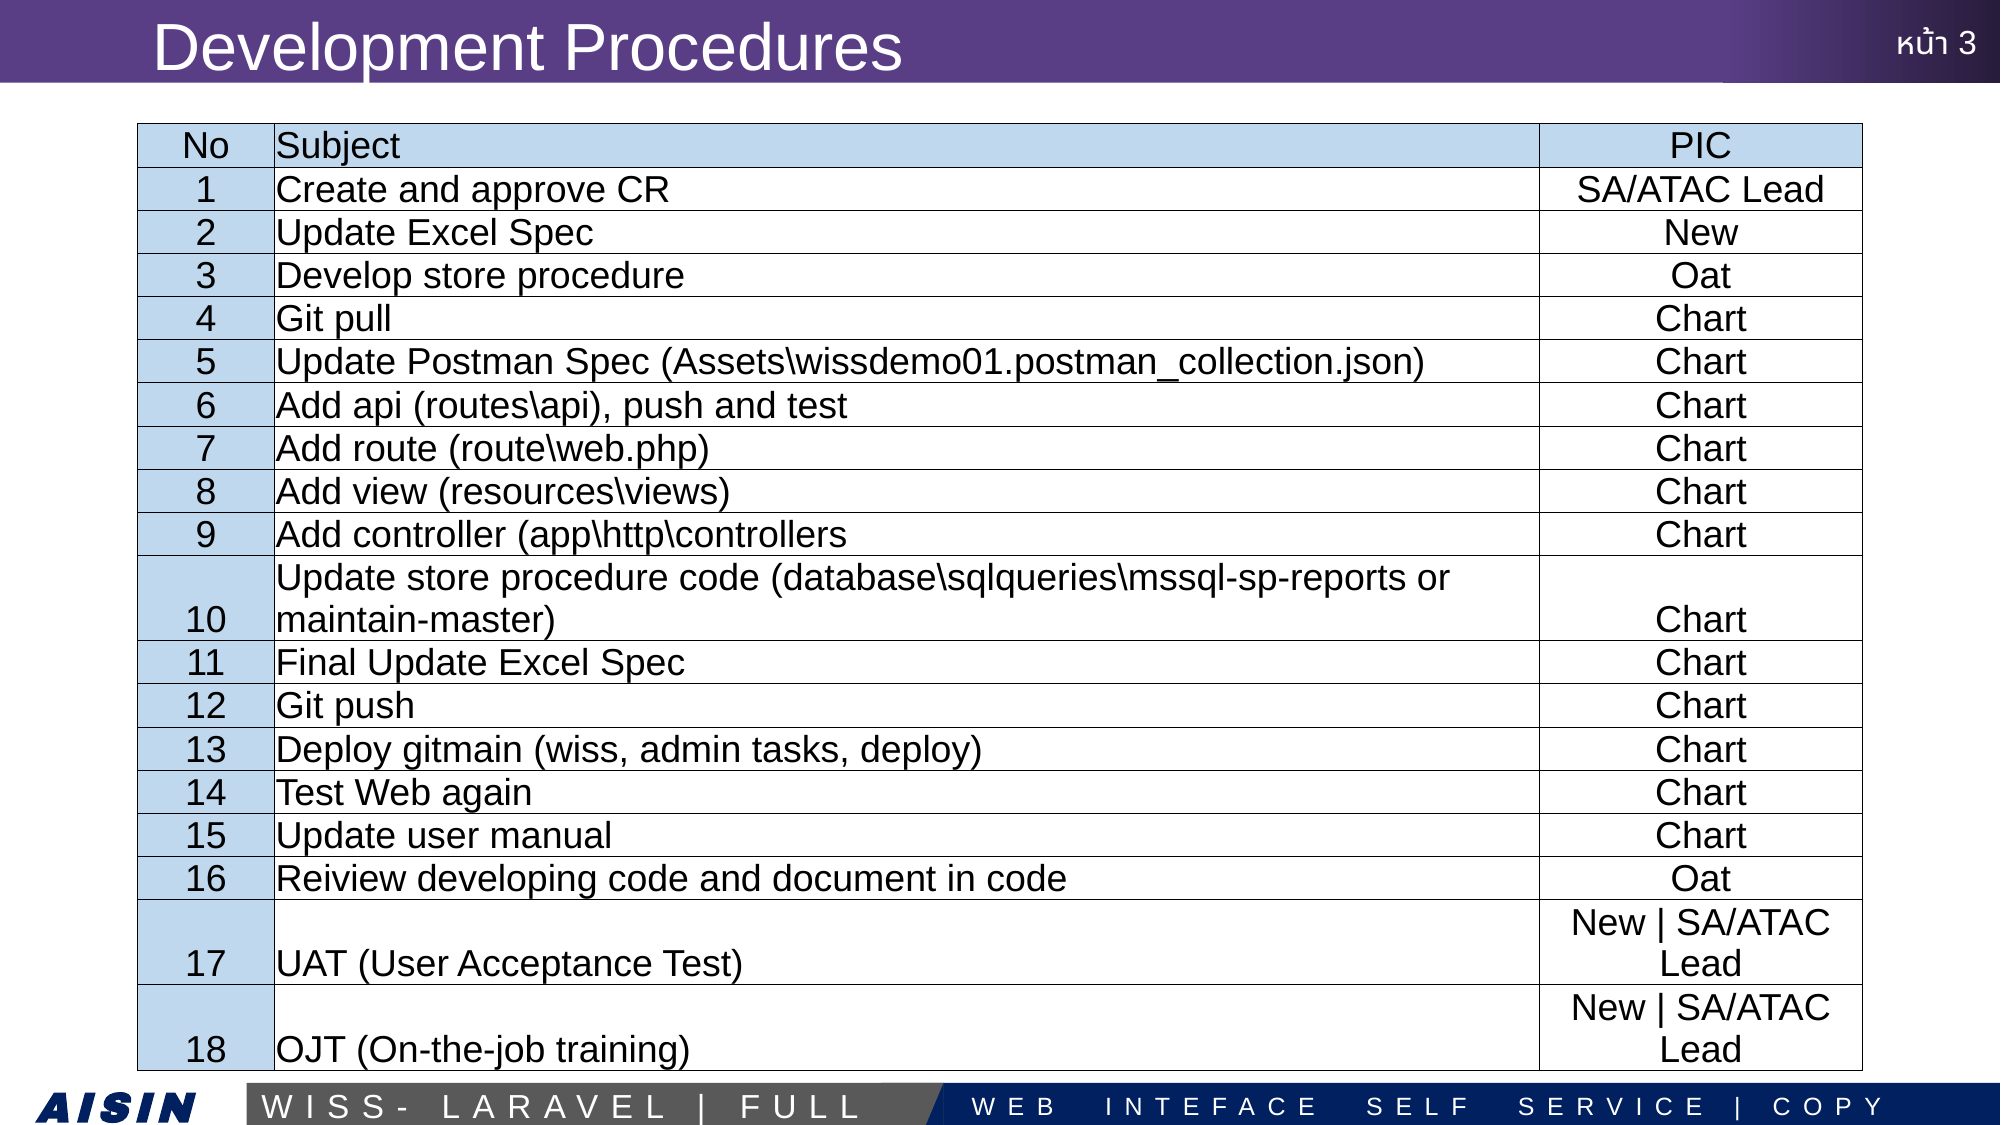

# Development Procedures
| No | Subject | PIC |
| --- | --- | --- |
| 1 | Create and approve CR | SA/ATAC Lead |
| 2 | Update Excel Spec | New |
| 3 | Develop store procedure | Oat |
| 4 | Git pull | Chart |
| 5 | Update Postman Spec (Assets\wissdemo01.postman\_collection.json) | Chart |
| 6 | Add api (routes\api), push and test | Chart |
| 7 | Add route (route\web.php) | Chart |
| 8 | Add view (resources\views) | Chart |
| 9 | Add controller (app\http\controllers | Chart |
| 10 | Update store procedure code (database\sqlqueries\mssql-sp-reports or maintain-master) | Chart |
| 11 | Final Update Excel Spec | Chart |
| 12 | Git push | Chart |
| 13 | Deploy gitmain (wiss, admin tasks, deploy) | Chart |
| 14 | Test Web again | Chart |
| 15 | Update user manual | Chart |
| 16 | Reiview developing code and document in code | Oat |
| 17 | UAT (User Acceptance Test) | New | SA/ATAC Lead |
| 18 | OJT (On-the-job training) | New | SA/ATAC Lead |